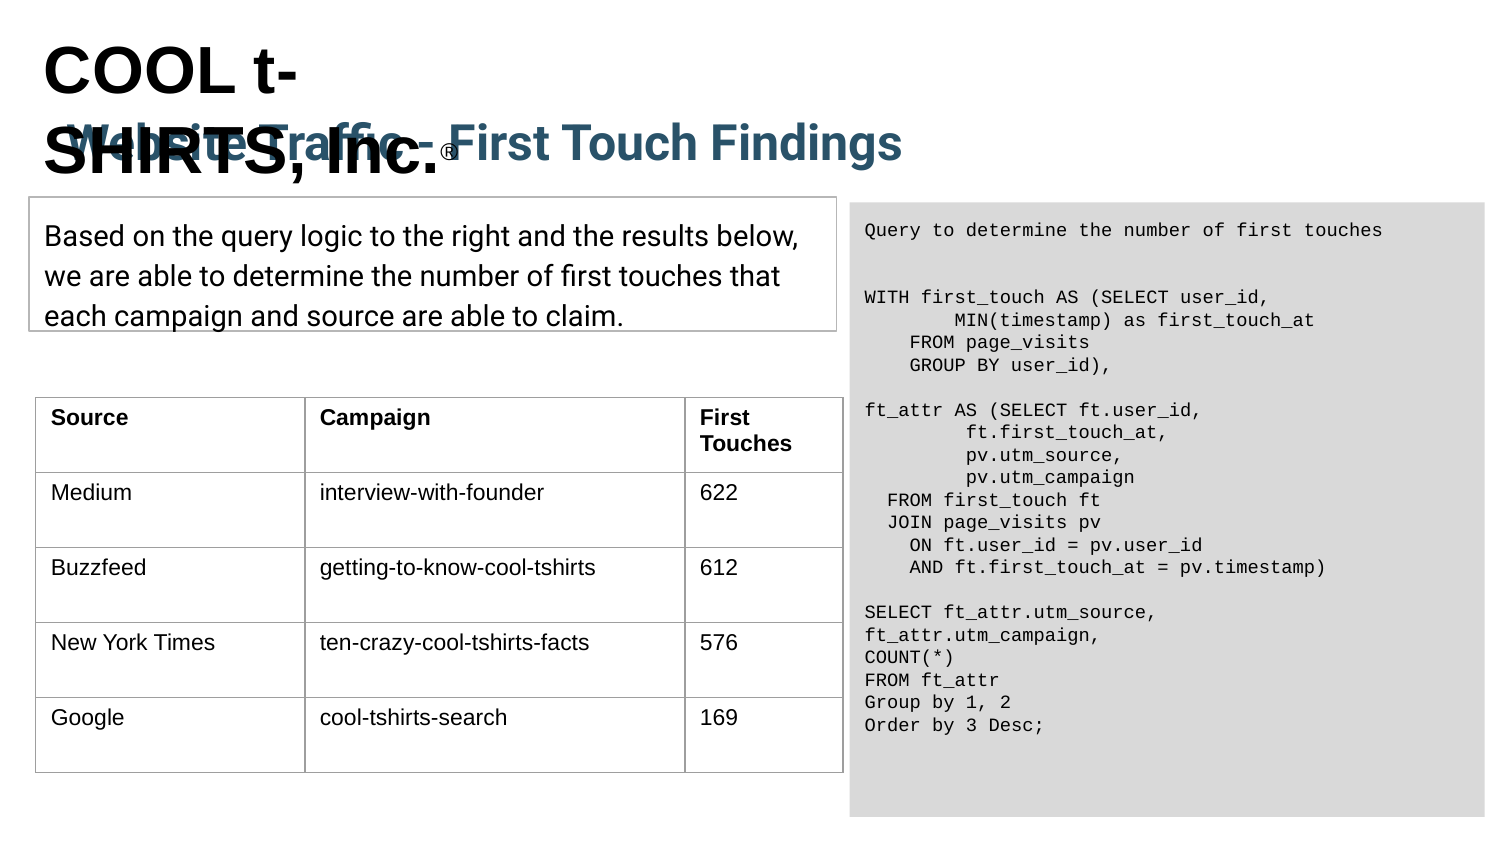

COOL t-SHIRTS, Inc.®
Website Traffic - First Touch Findings
Based on the query logic to the right and the results below, we are able to determine the number of first touches that each campaign and source are able to claim.

Query to determine the number of first touches

WITH first_touch AS (SELECT user_id,
        MIN(timestamp) as first_touch_at
    FROM page_visits
    GROUP BY user_id),

ft_attr AS (SELECT ft.user_id,
         ft.first_touch_at,
         pv.utm_source,
         pv.utm_campaign
  FROM first_touch ft
  JOIN page_visits pv
    ON ft.user_id = pv.user_id
    AND ft.first_touch_at = pv.timestamp)

SELECT ft_attr.utm_source,
ft_attr.utm_campaign,
COUNT(*)
FROM ft_attr
Group by 1, 2
Order by 3 Desc;

| Source | Campaign | First Touches |
| --- | --- | --- |
| Medium | interview-with-founder | 622 |
| Buzzfeed | getting-to-know-cool-tshirts | 612 |
| New York Times | ten-crazy-cool-tshirts-facts | 576 |
| Google | cool-tshirts-search | 169 |